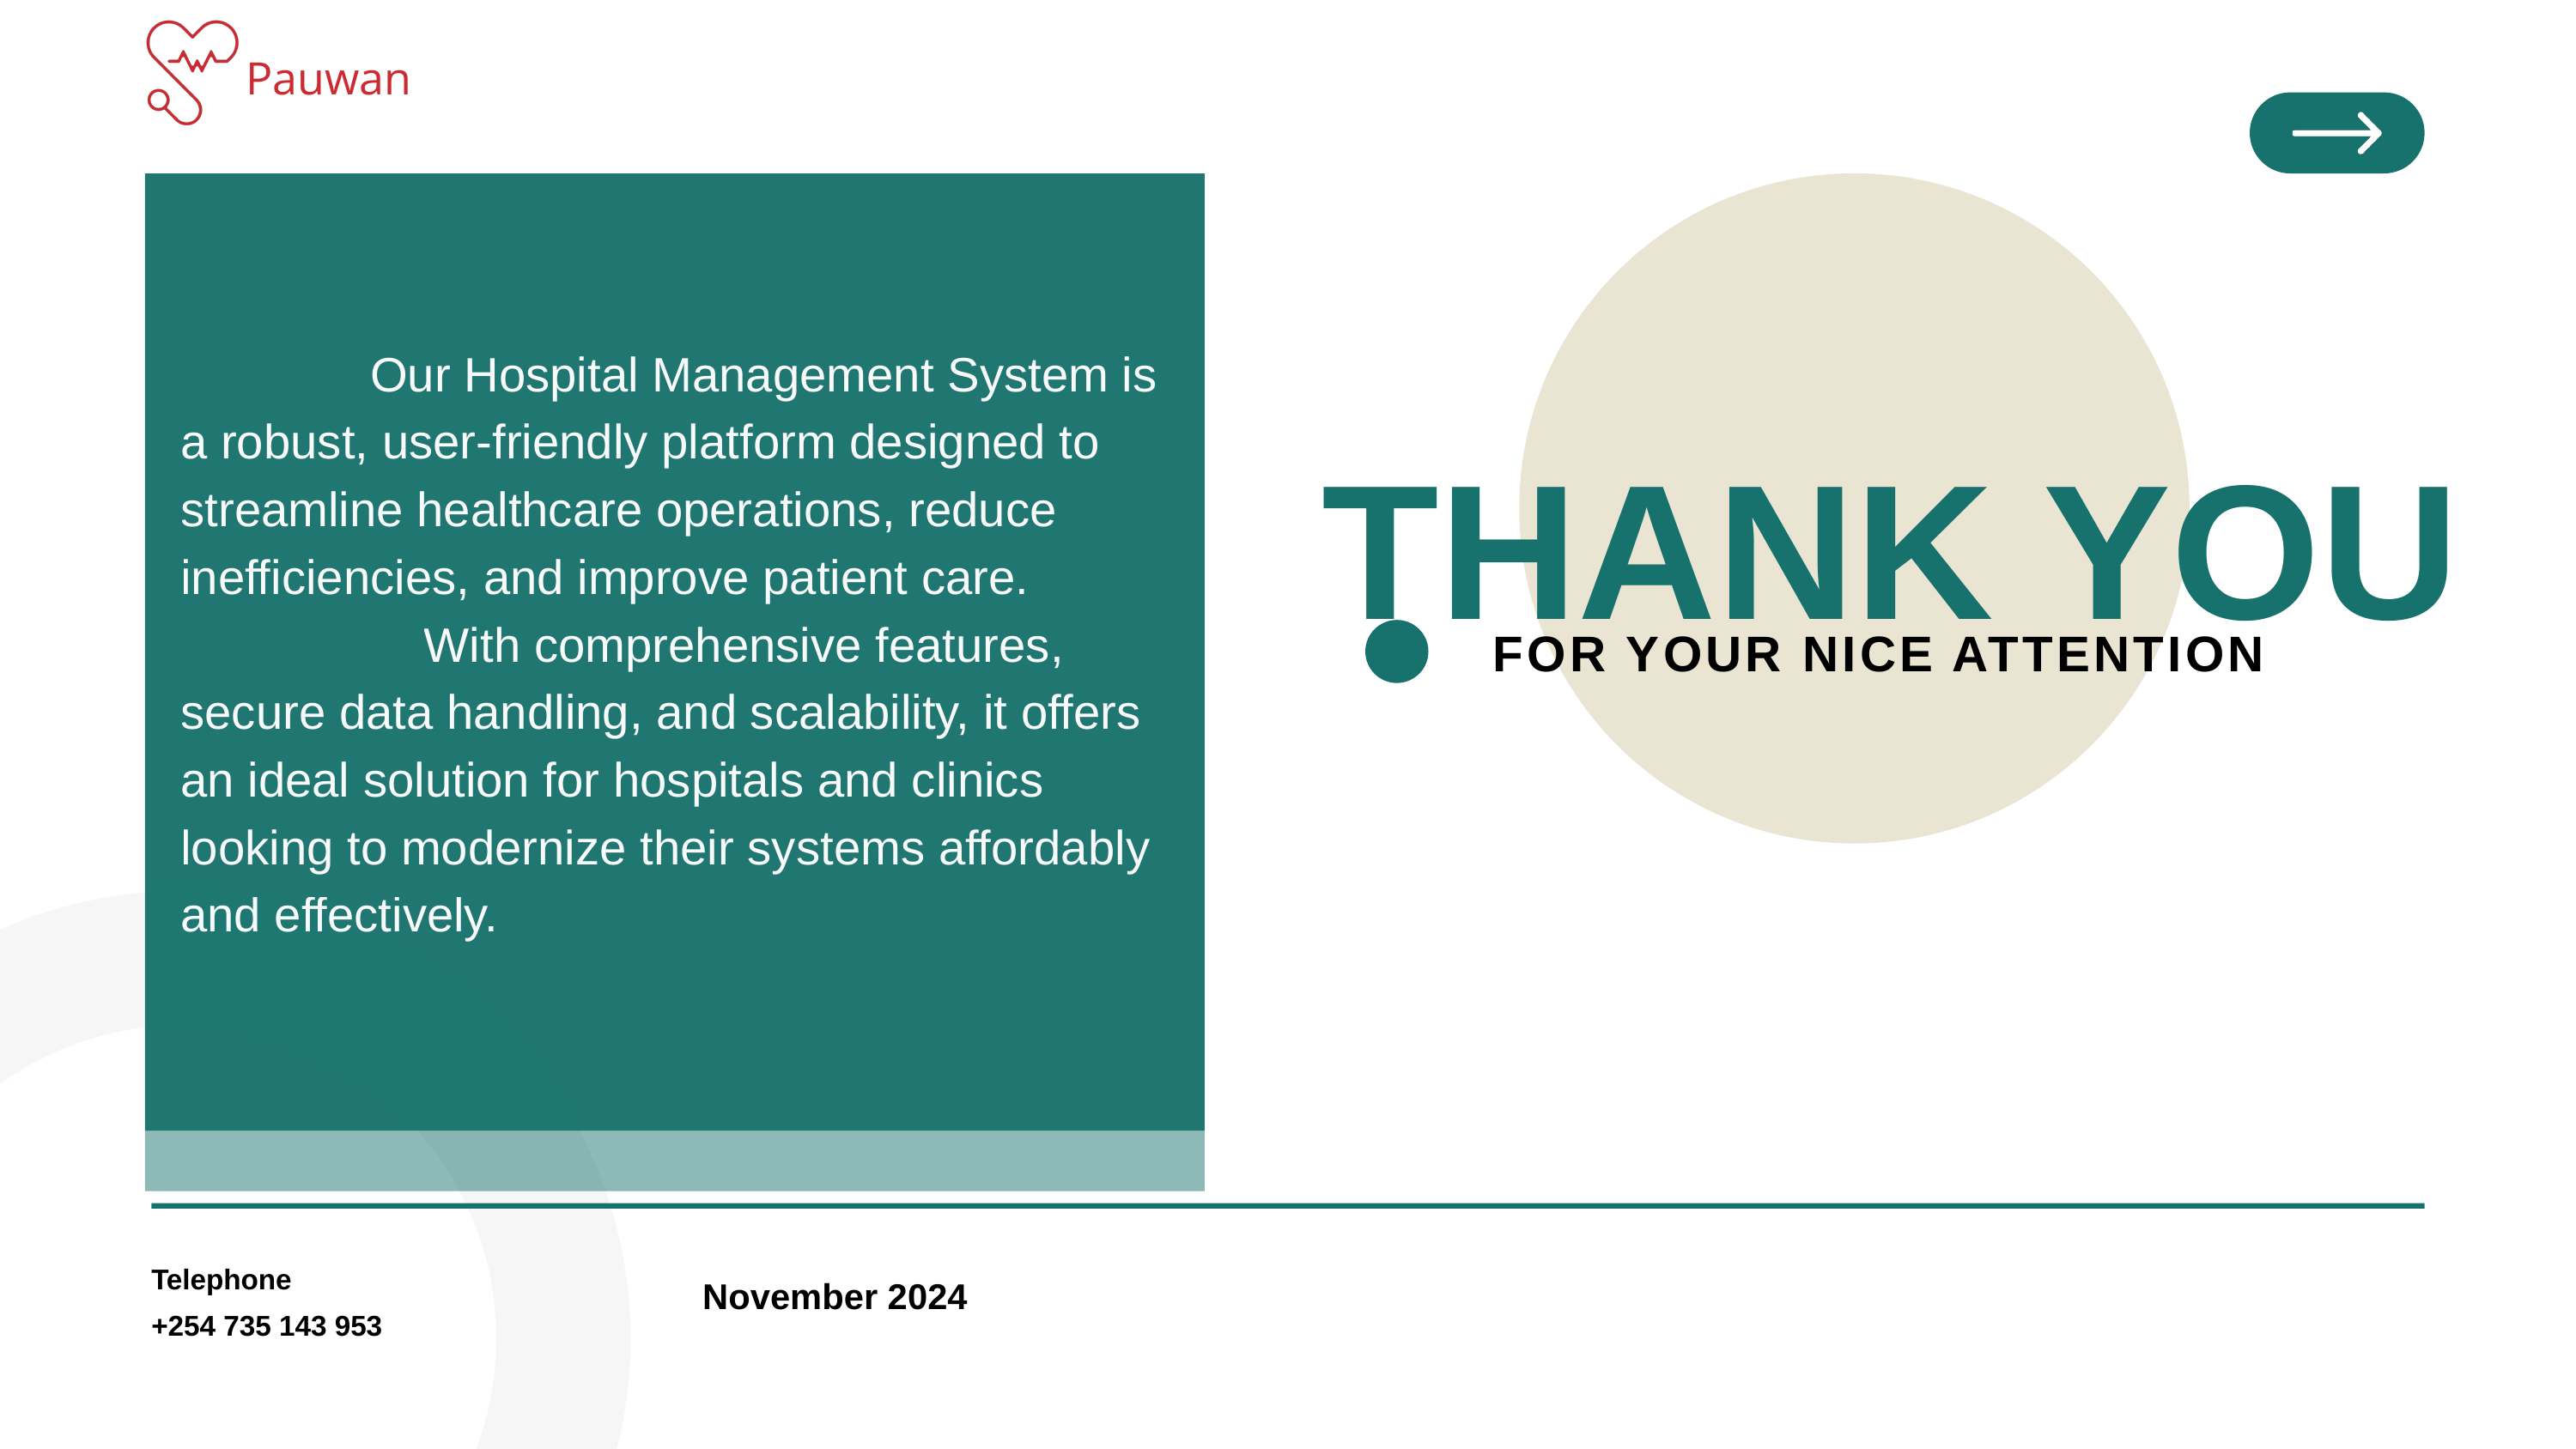

Pauwan

              Our Hospital Management System is a robust, user-friendly platform designed to streamline healthcare operations, reduce inefficiencies, and improve patient care.
                  With comprehensive features, secure data handling, and scalability, it offers an ideal solution for hospitals and clinics looking to modernize their systems affordably and effectively.

THANK YOU
FOR YOUR NICE ATTENTION

Telephone
November 2024
+254 735 143 953